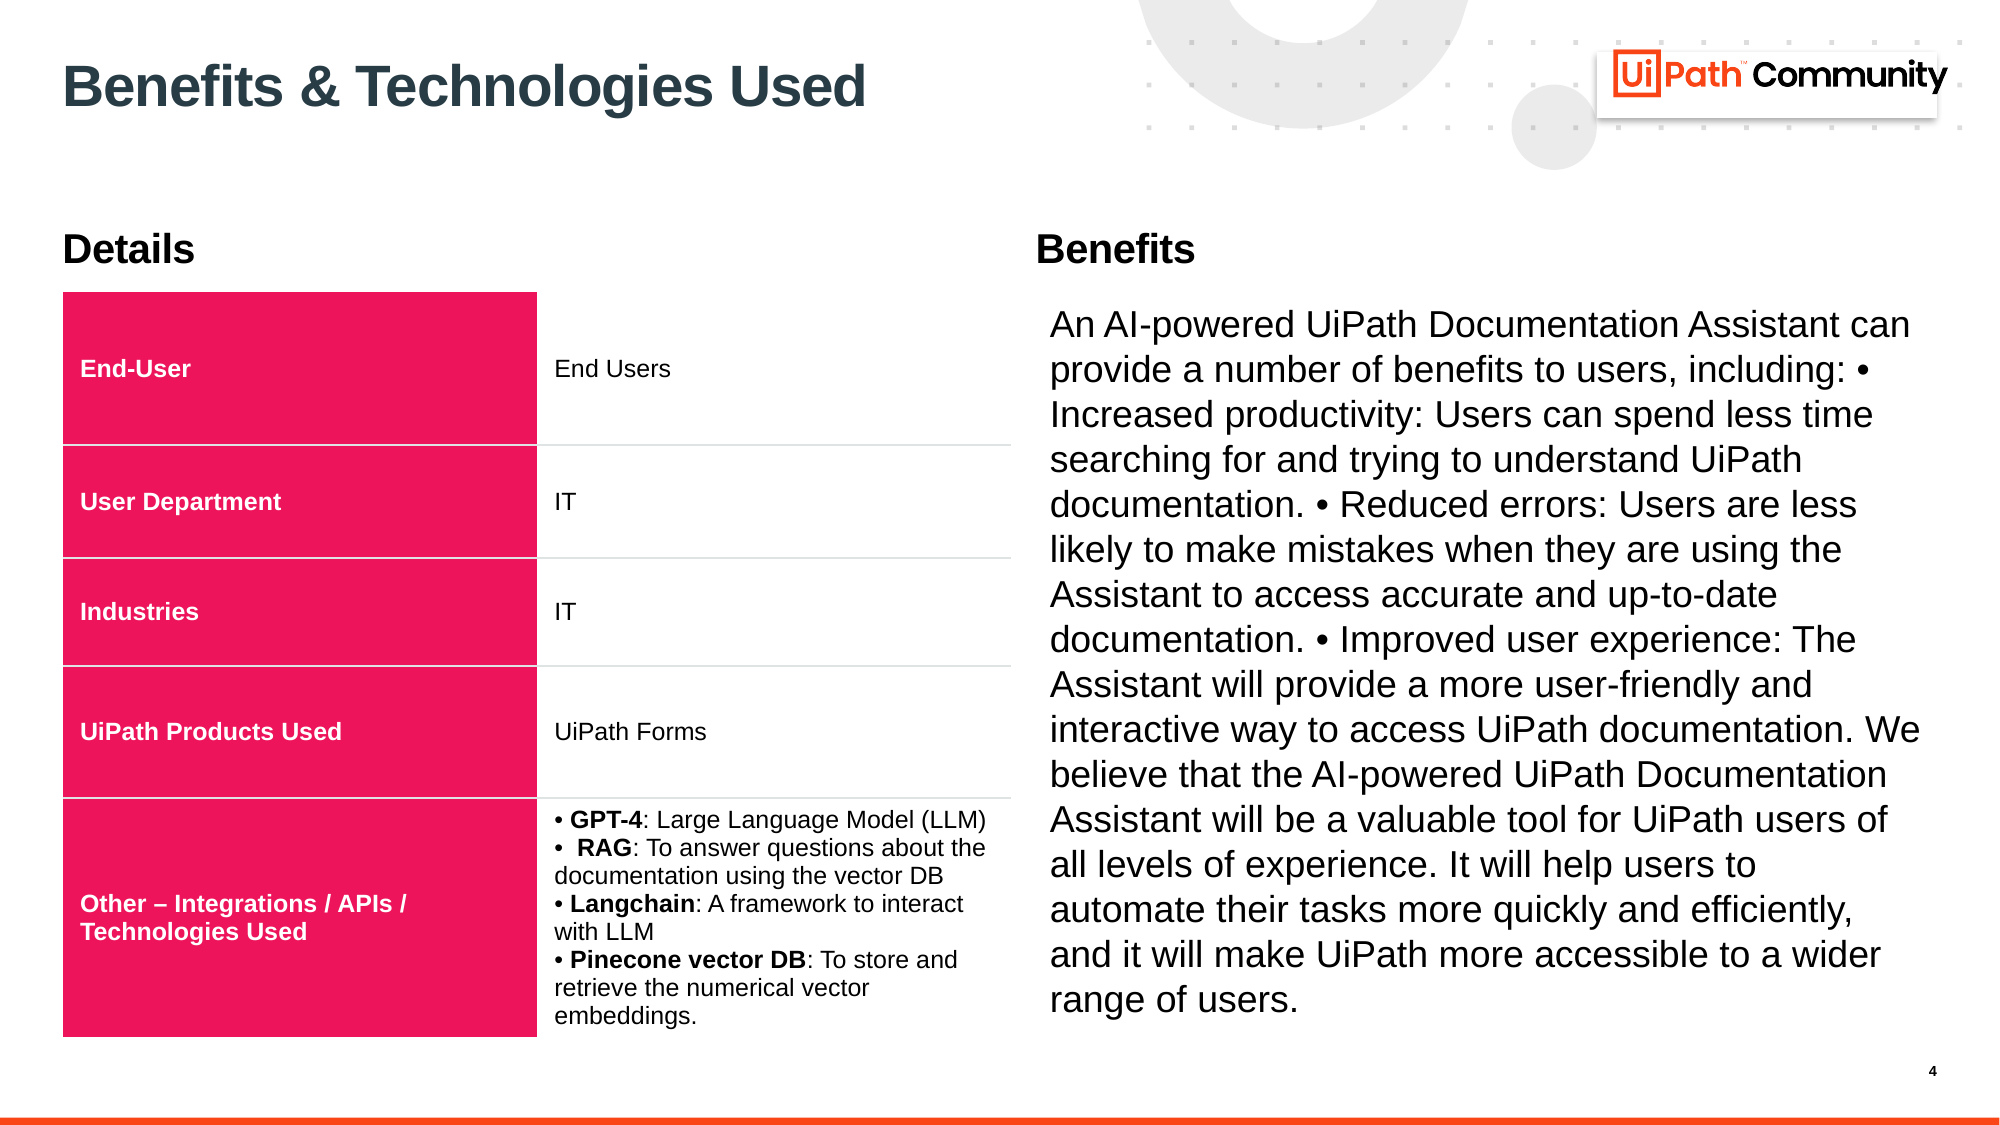

# Benefits & Technologies Used
Details
Benefits
| End-User | End Users |
| --- | --- |
| User Department | IT |
| Industries | IT |
| UiPath Products Used | UiPath Forms |
| Other – Integrations / APIs / Technologies Used | • GPT-4: Large Language Model (LLM) • RAG: To answer questions about the documentation using the vector DB • Langchain: A framework to interact with LLM • Pinecone vector DB: To store and retrieve the numerical vector embeddings. |
An AI-powered UiPath Documentation Assistant can provide a number of benefits to users, including: • Increased productivity: Users can spend less time searching for and trying to understand UiPath documentation. • Reduced errors: Users are less likely to make mistakes when they are using the Assistant to access accurate and up-to-date documentation. • Improved user experience: The Assistant will provide a more user-friendly and interactive way to access UiPath documentation. We believe that the AI-powered UiPath Documentation Assistant will be a valuable tool for UiPath users of all levels of experience. It will help users to automate their tasks more quickly and efficiently, and it will make UiPath more accessible to a wider range of users.